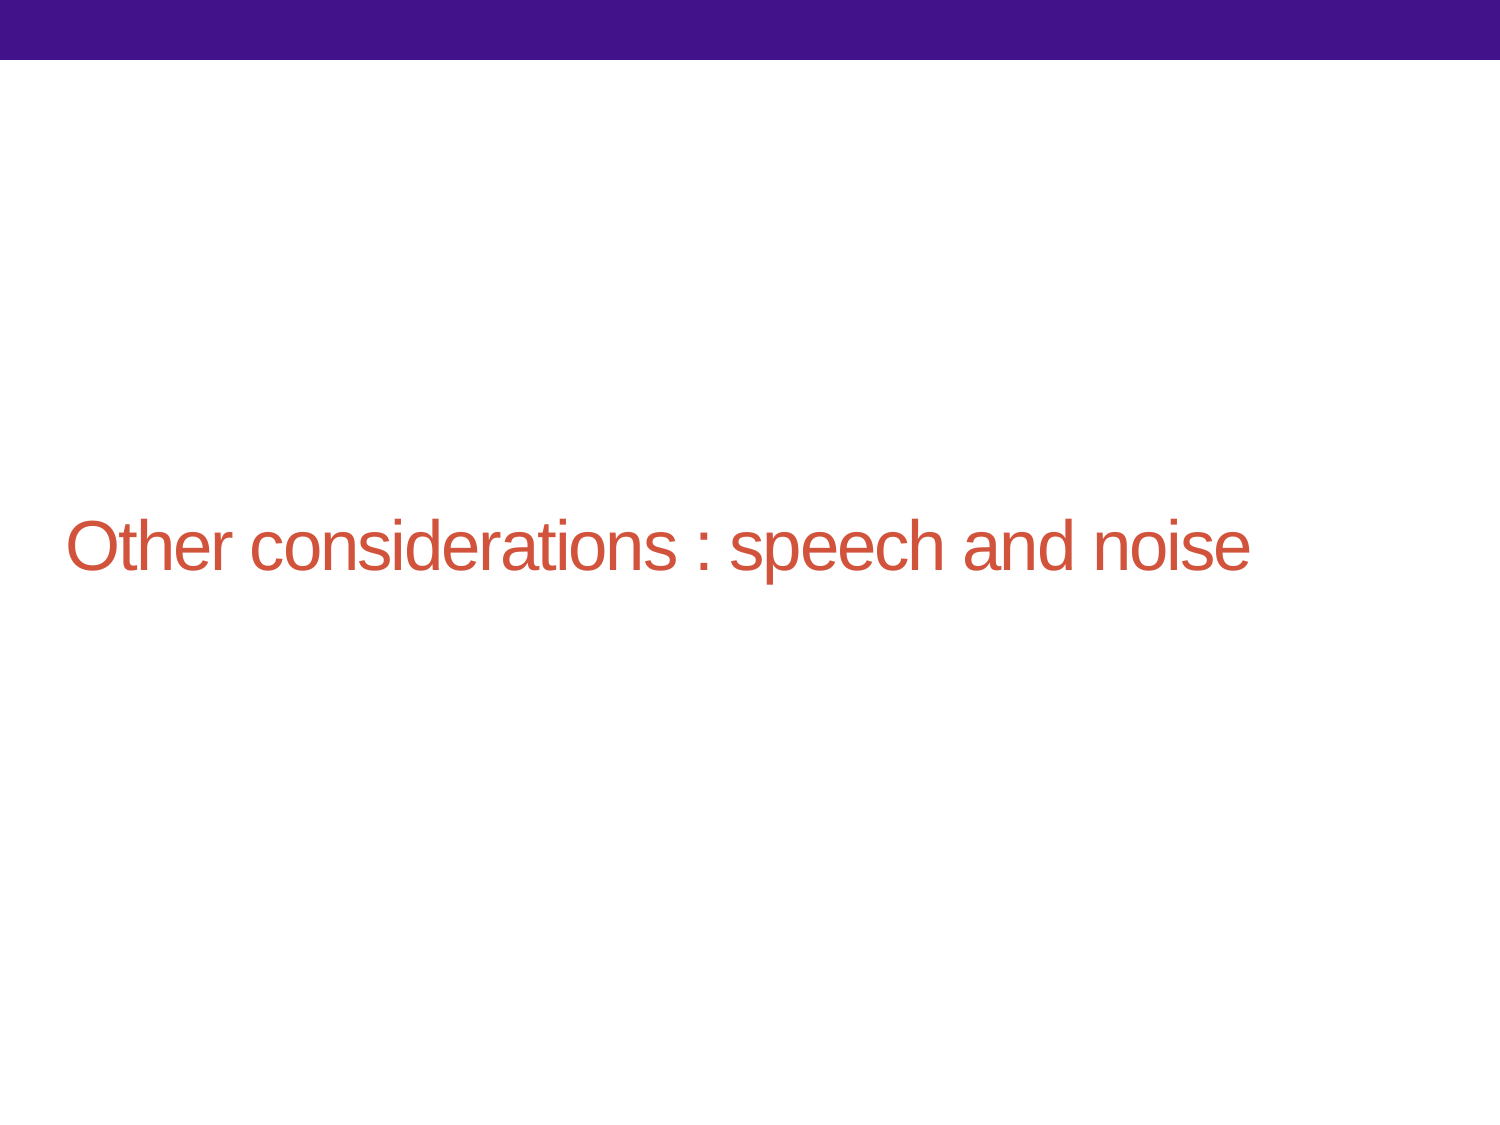

# Other considerations : speech and noise